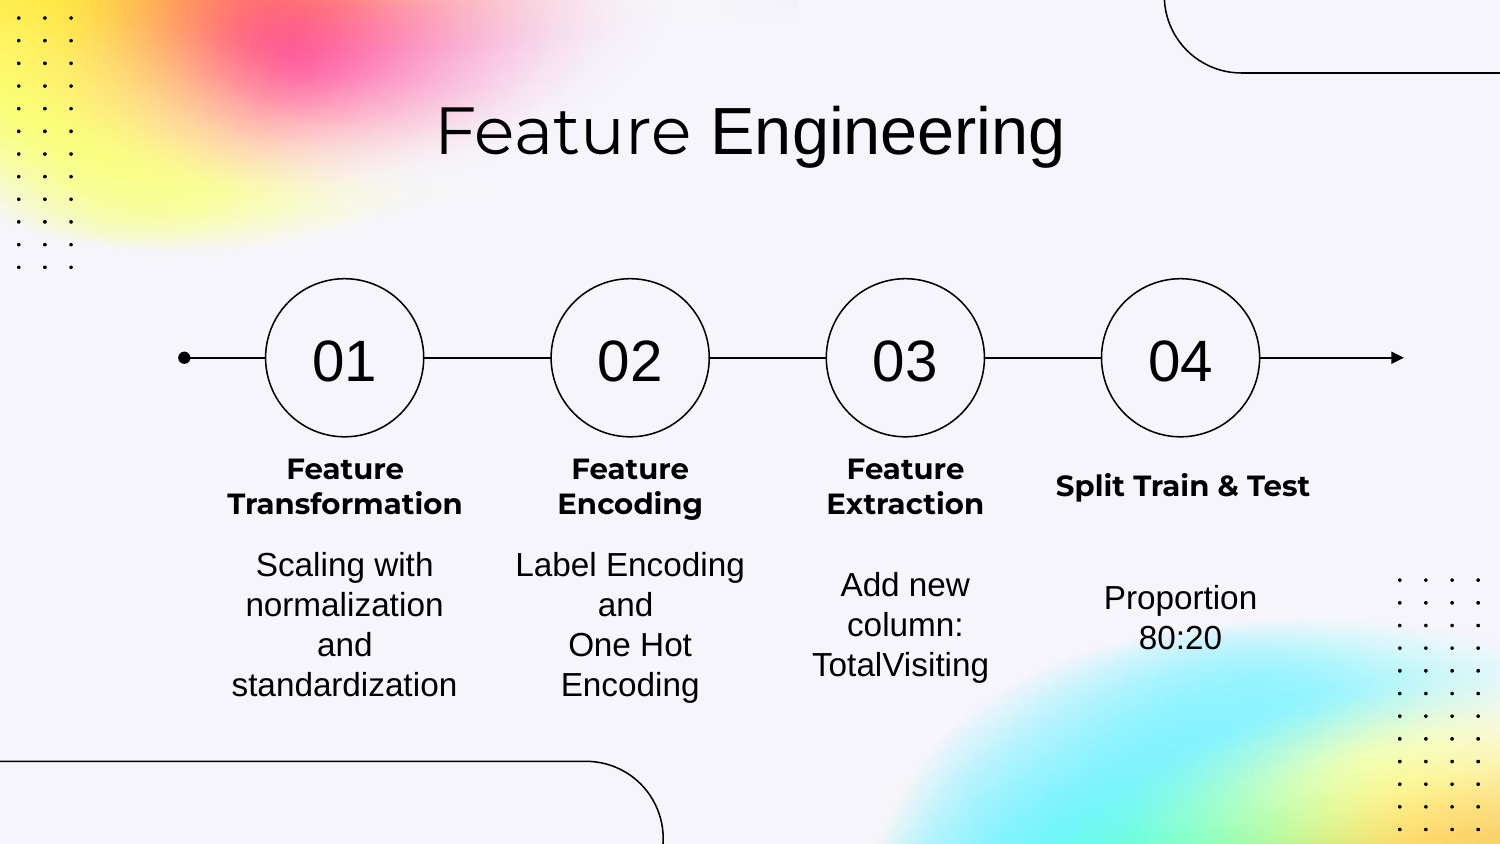

# Feature Engineering
01
02
03
04
Feature
Transformation
Feature
Encoding
Feature
Extraction
Split Train & Test
Scaling with normalization and standardization
Label Encoding and
One Hot Encoding
Add new column: TotalVisiting
Proportion 80:20